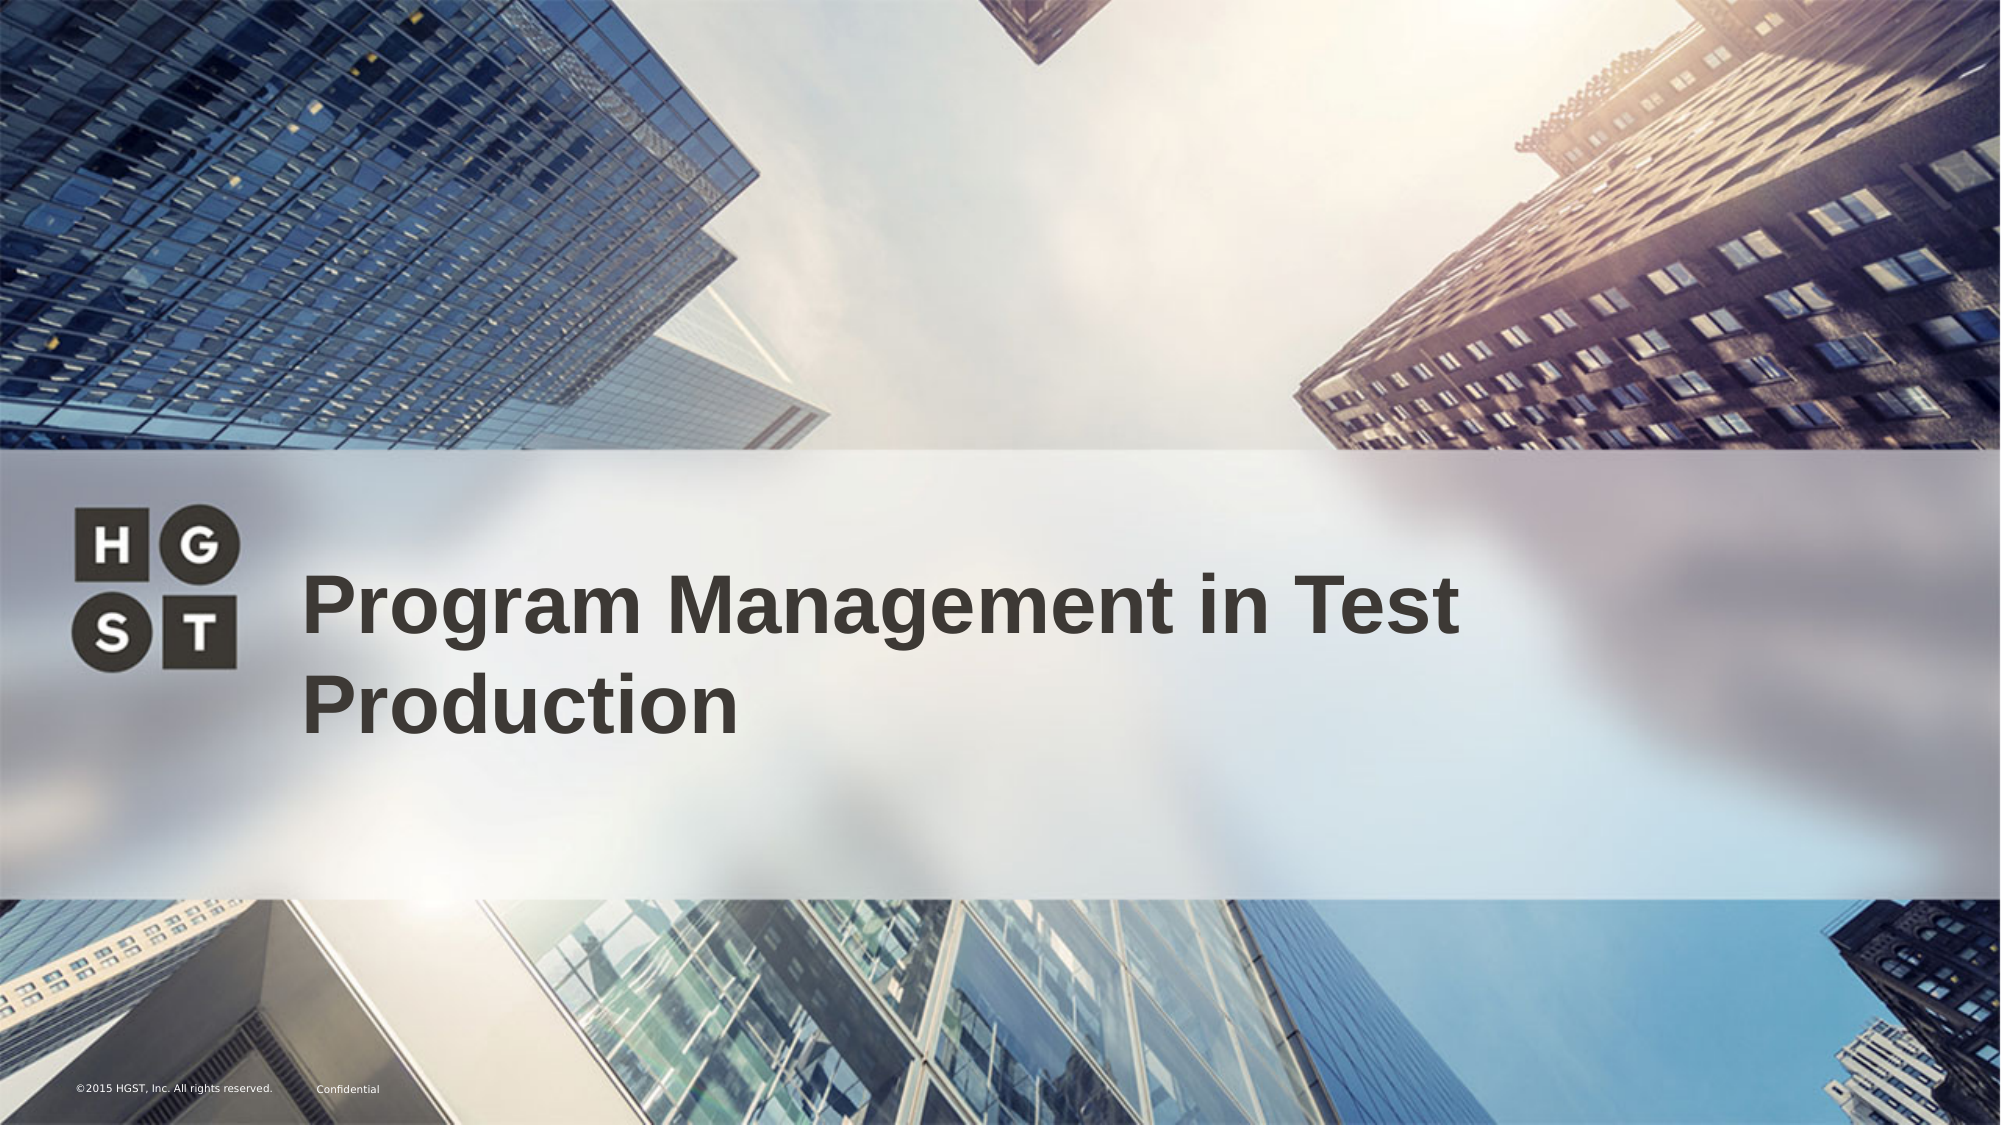

# Program Management in Test Production
Confidential
©2015 HGST, Inc. All rights reserved.